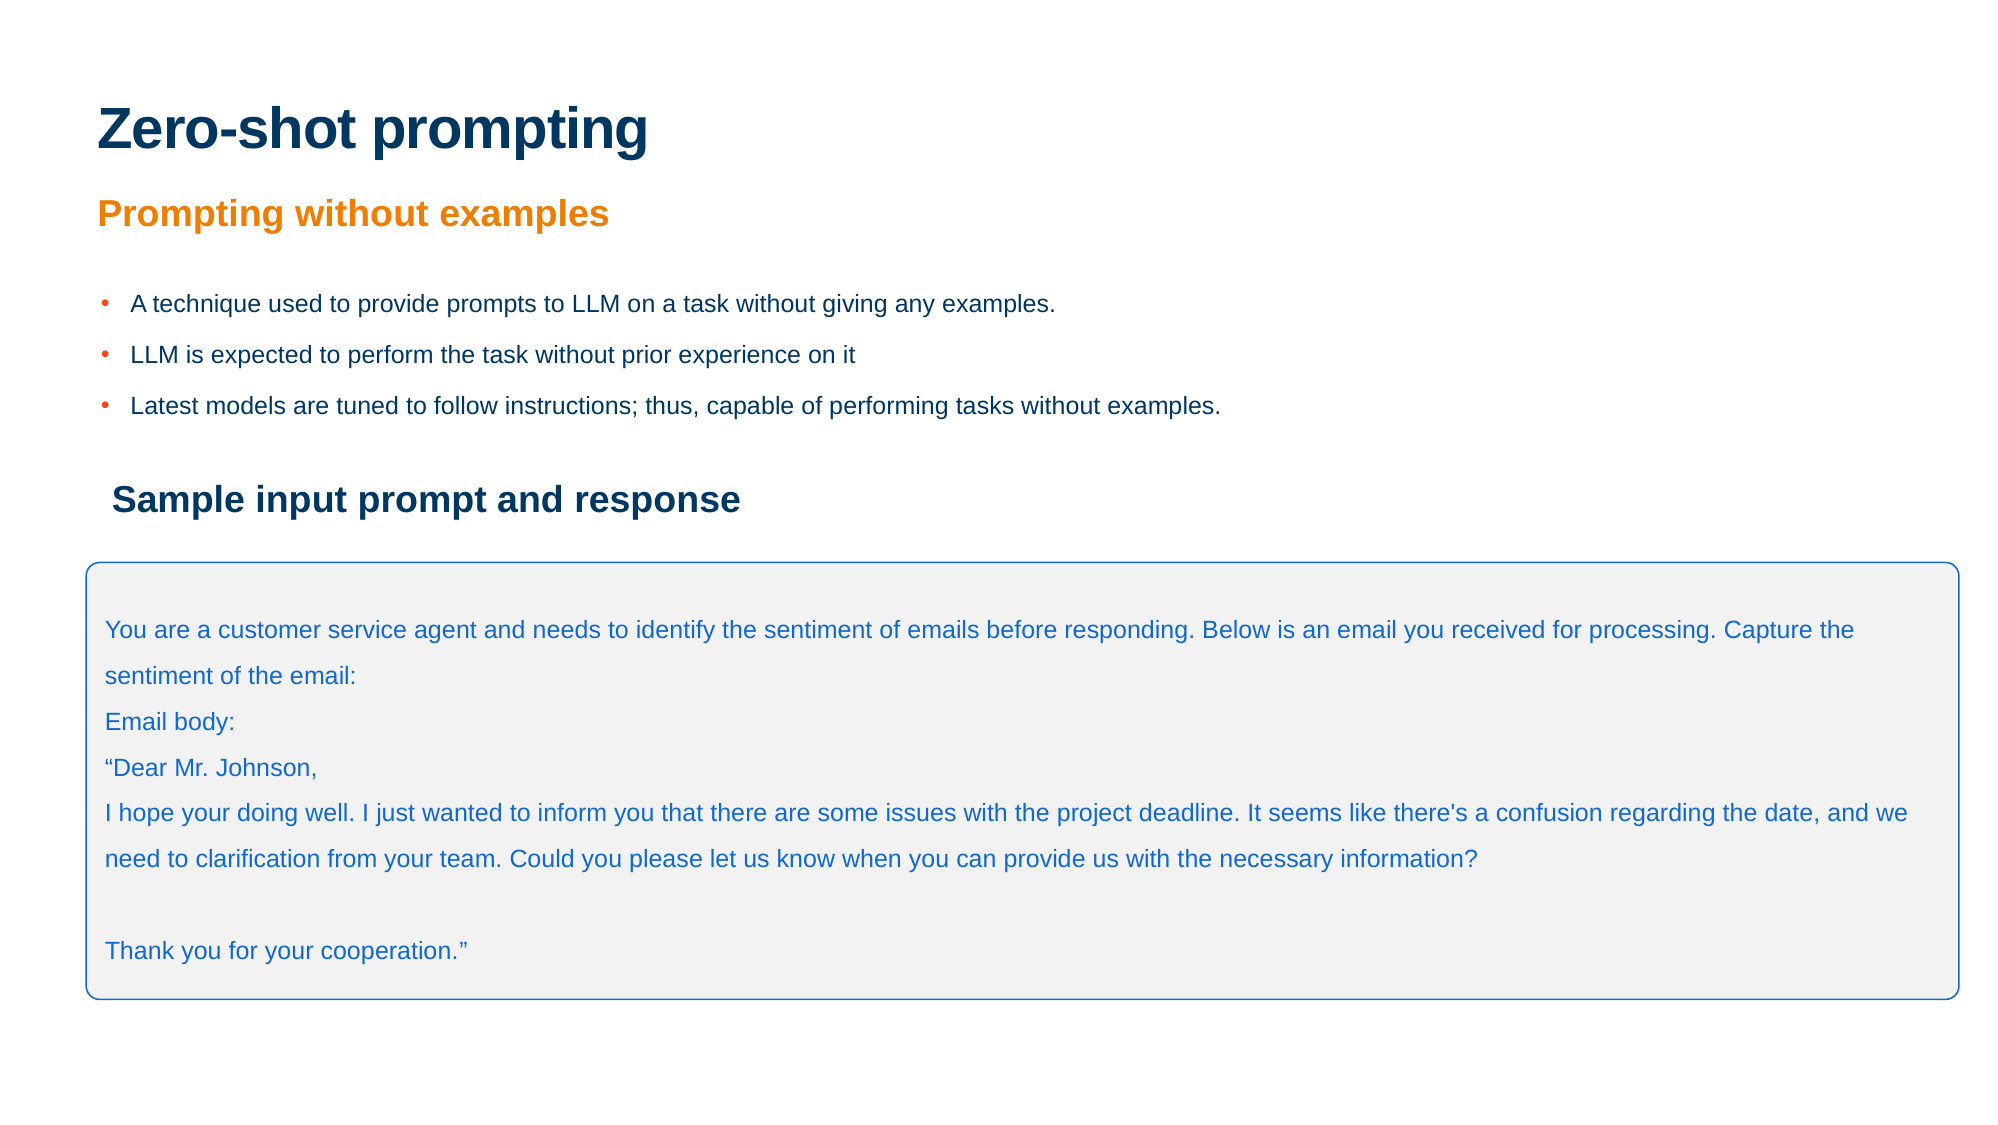

# Zero-shot prompting
Prompting without examples
A technique used to provide prompts to LLM on a task without giving any examples.
LLM is expected to perform the task without prior experience on it
Latest models are tuned to follow instructions; thus, capable of performing tasks without examples.
Sample input prompt and response
You are a customer service agent and needs to identify the sentiment of emails before responding. Below is an email you received for processing. Capture the sentiment of the email:
Email body:
“Dear Mr. Johnson,
I hope your doing well. I just wanted to inform you that there are some issues with the project deadline. It seems like there's a confusion regarding the date, and we need to clarification from your team. Could you please let us know when you can provide us with the necessary information?

Thank you for your cooperation.”